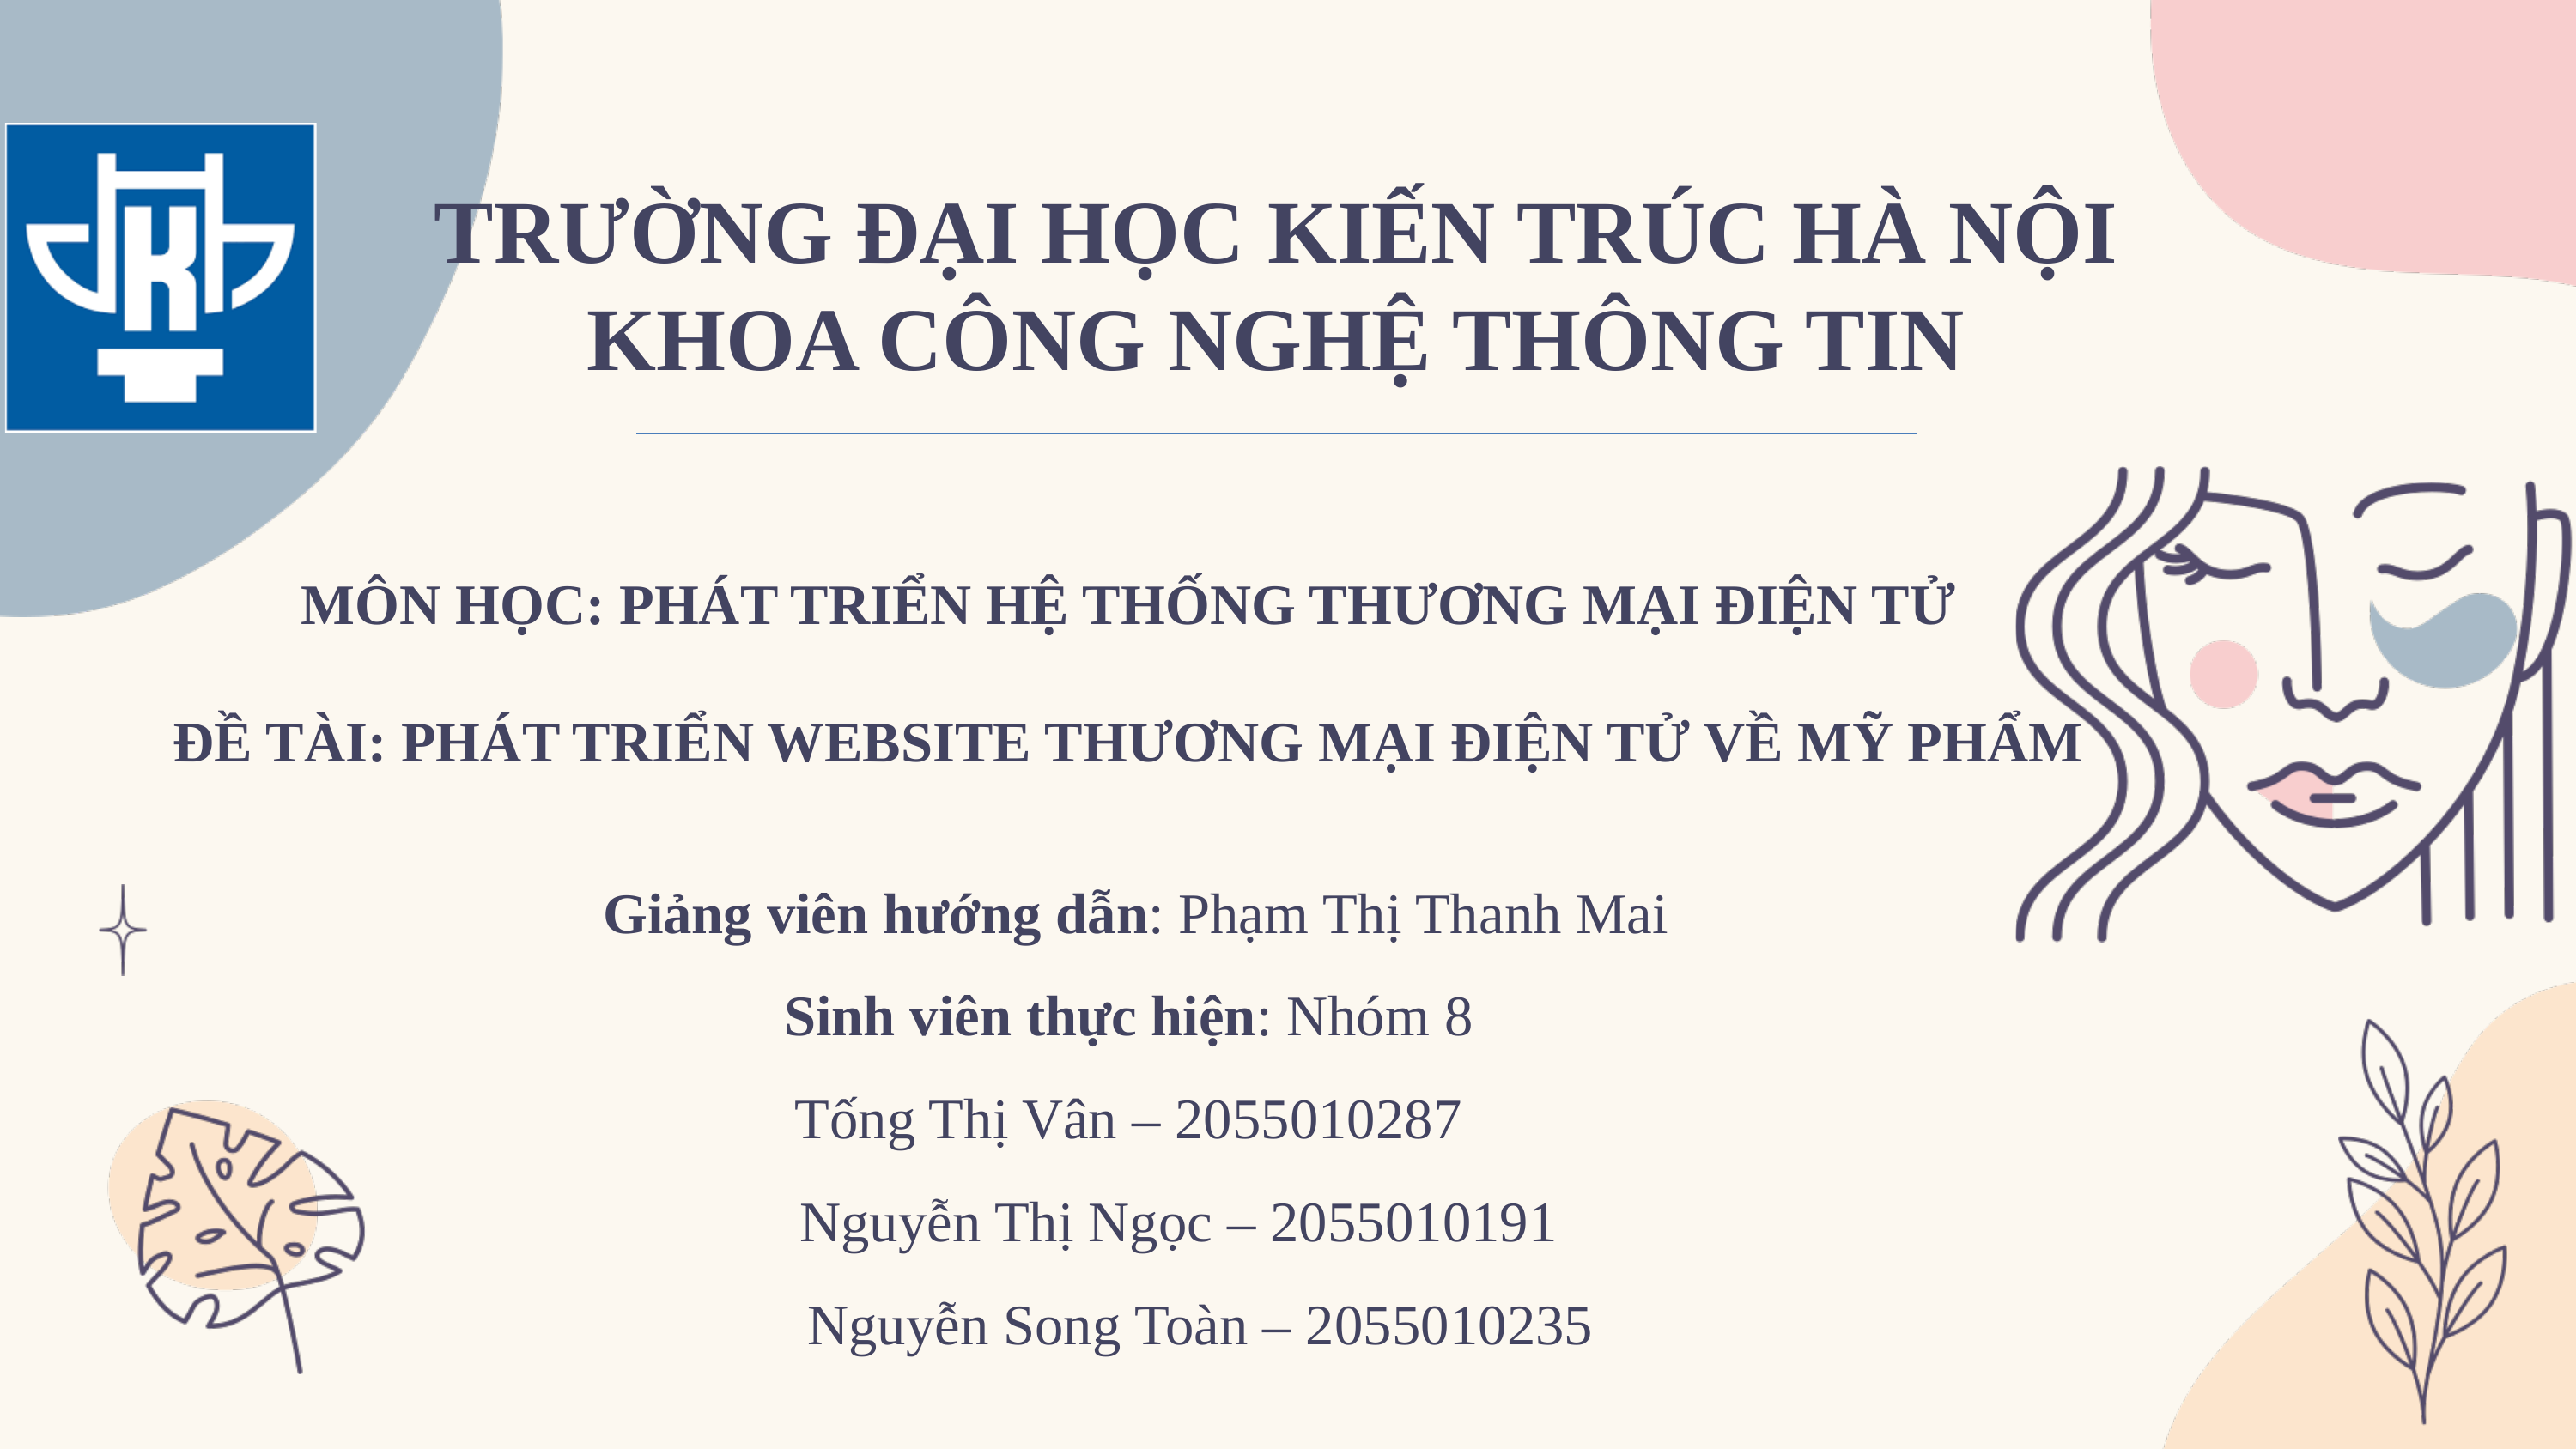

TRƯỜNG ĐẠI HỌC KIẾN TRÚC HÀ NỘI
KHOA CÔNG NGHỆ THÔNG TIN

MÔN HỌC: PHÁT TRIỂN HỆ THỐNG THƯƠNG MẠI ĐIỆN TỬ

ĐỀ TÀI: PHÁT TRIỂN WEBSITE THƯƠNG MẠI ĐIỆN TỬ VỀ MỸ PHẨM

 Giảng viên hướng dẫn: Phạm Thị Thanh Mai
Sinh viên thực hiện: Nhóm 8
Tống Thị Vân – 2055010287
       Nguyễn Thị Ngọc – 2055010191
          Nguyễn Song Toàn – 2055010235